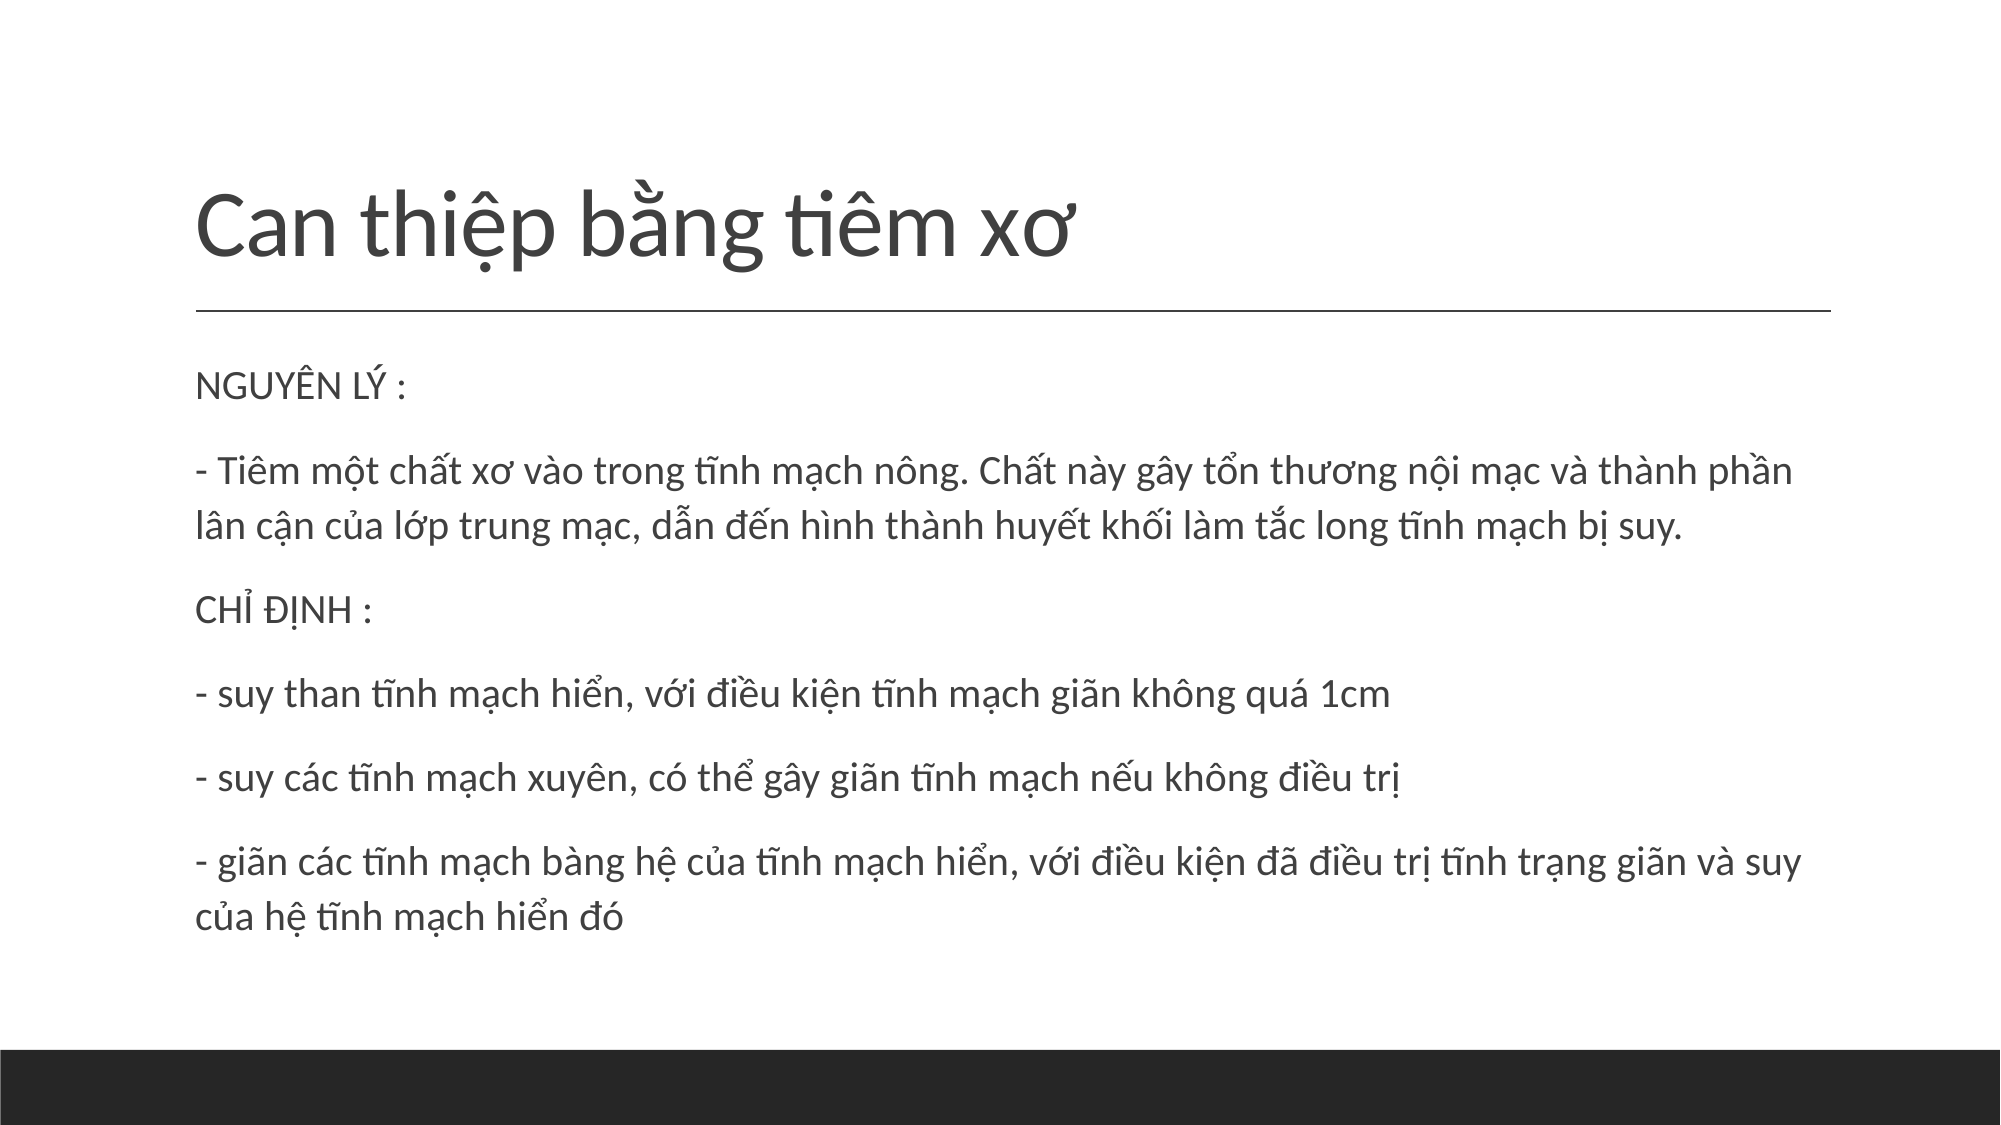

# Can thiệp bằng tiêm xơ
NGUYÊN LÝ :
- Tiêm một chất xơ vào trong tĩnh mạch nông. Chất này gây tổn thương nội mạc và thành phần lân cận của lớp trung mạc, dẫn đến hình thành huyết khối làm tắc long tĩnh mạch bị suy.
CHỈ ĐỊNH :
- suy than tĩnh mạch hiển, với điều kiện tĩnh mạch giãn không quá 1cm
- suy các tĩnh mạch xuyên, có thể gây giãn tĩnh mạch nếu không điều trị
- giãn các tĩnh mạch bàng hệ của tĩnh mạch hiển, với điều kiện đã điều trị tĩnh trạng giãn và suy của hệ tĩnh mạch hiển đó